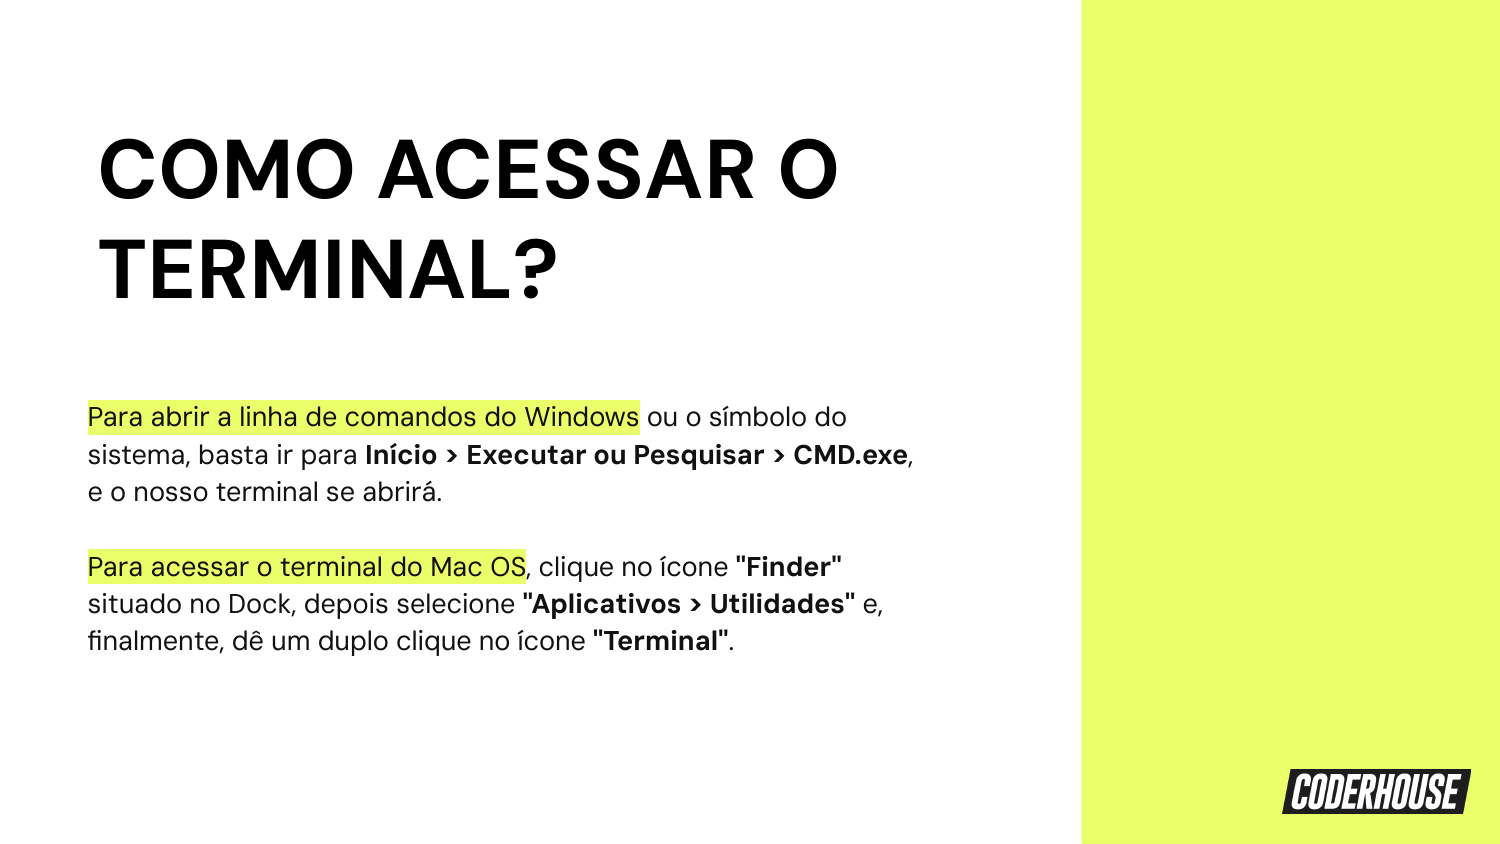

COMO ACESSAR O TERMINAL?

Para abrir a linha de comandos do Windows ou o símbolo do sistema, basta ir para Início > Executar ou Pesquisar > CMD.exe, e o nosso terminal se abrirá.

Para acessar o terminal do Mac OS, clique no ícone "Finder" situado no Dock, depois selecione "Aplicativos > Utilidades" e, finalmente, dê um duplo clique no ícone "Terminal".